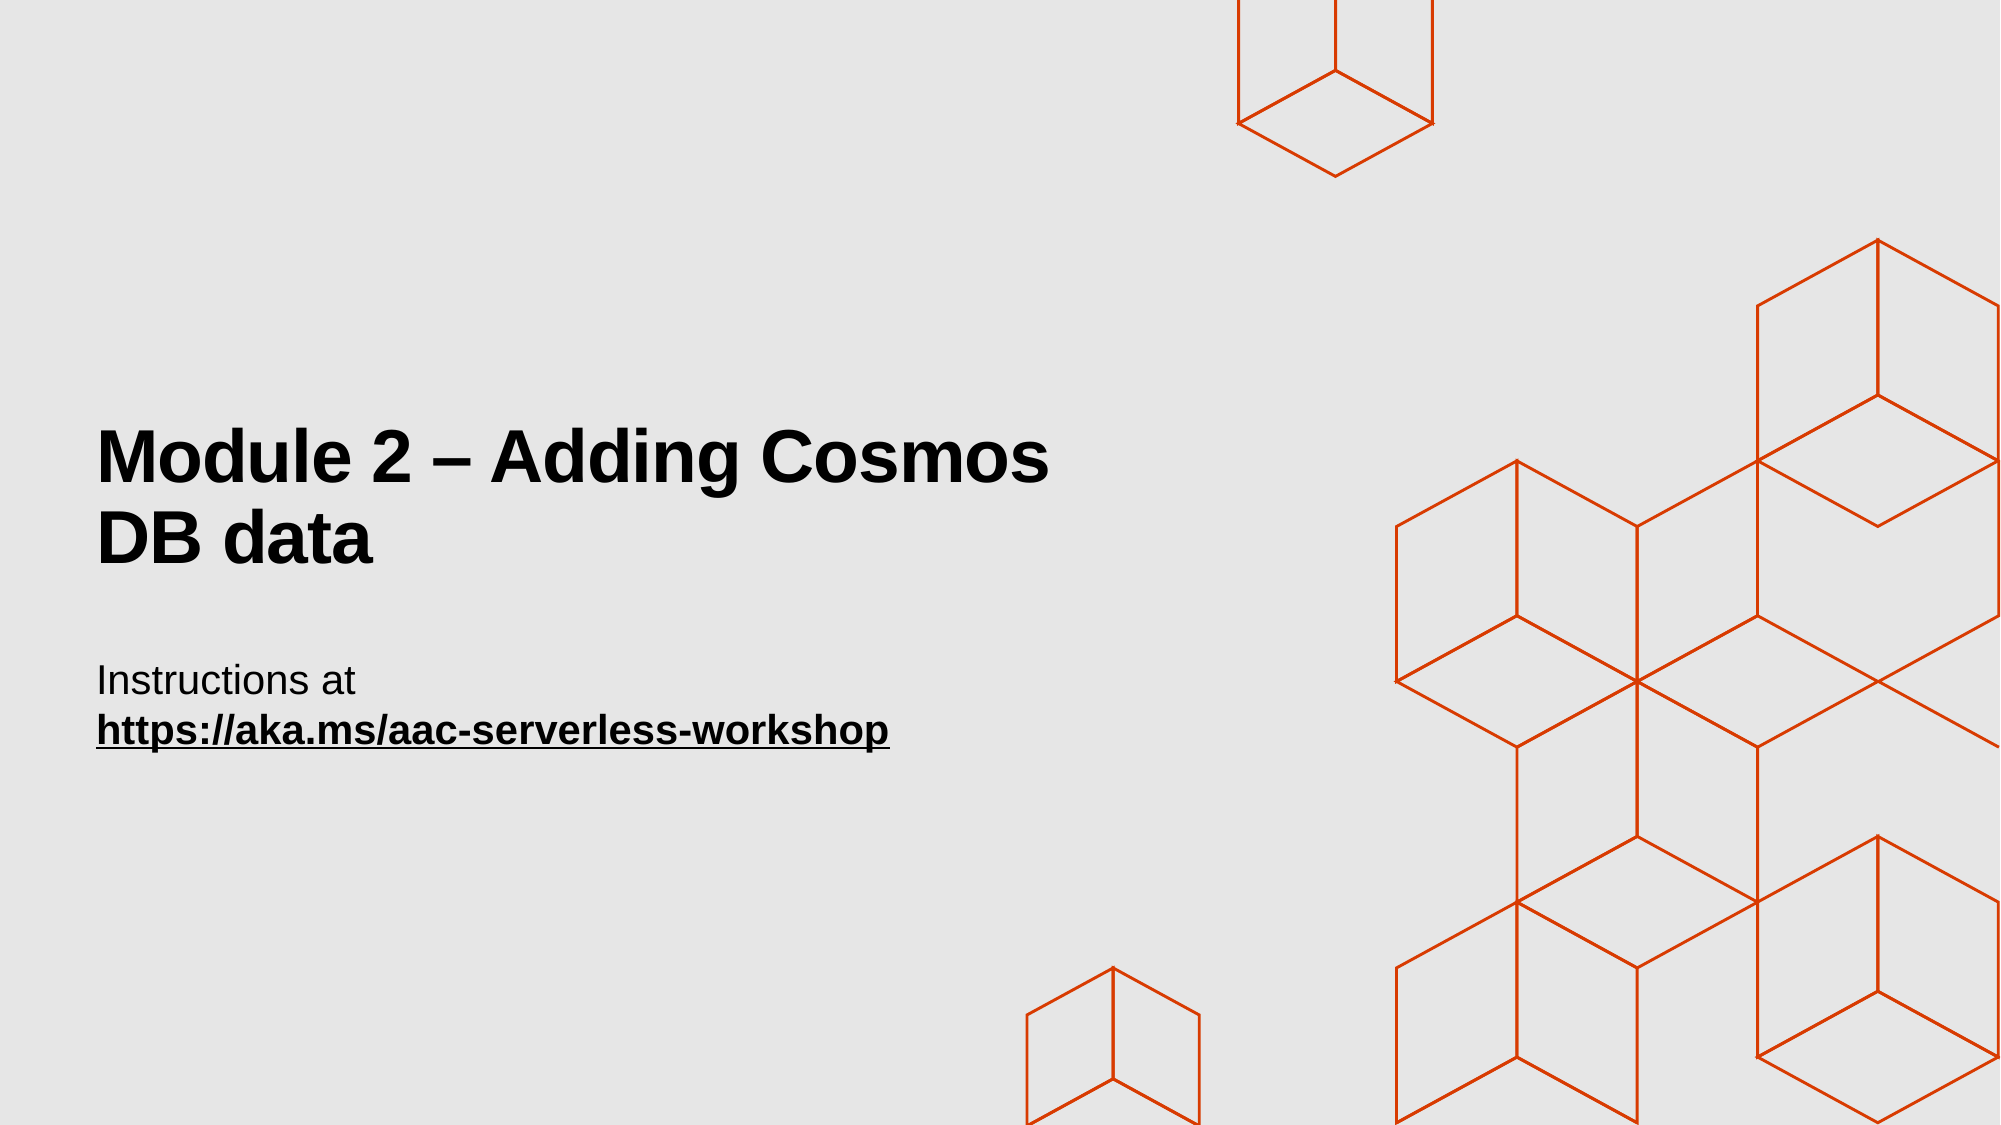

# Module 2 – Adding Cosmos DB data
Instructions at
https://aka.ms/aac-serverless-workshop